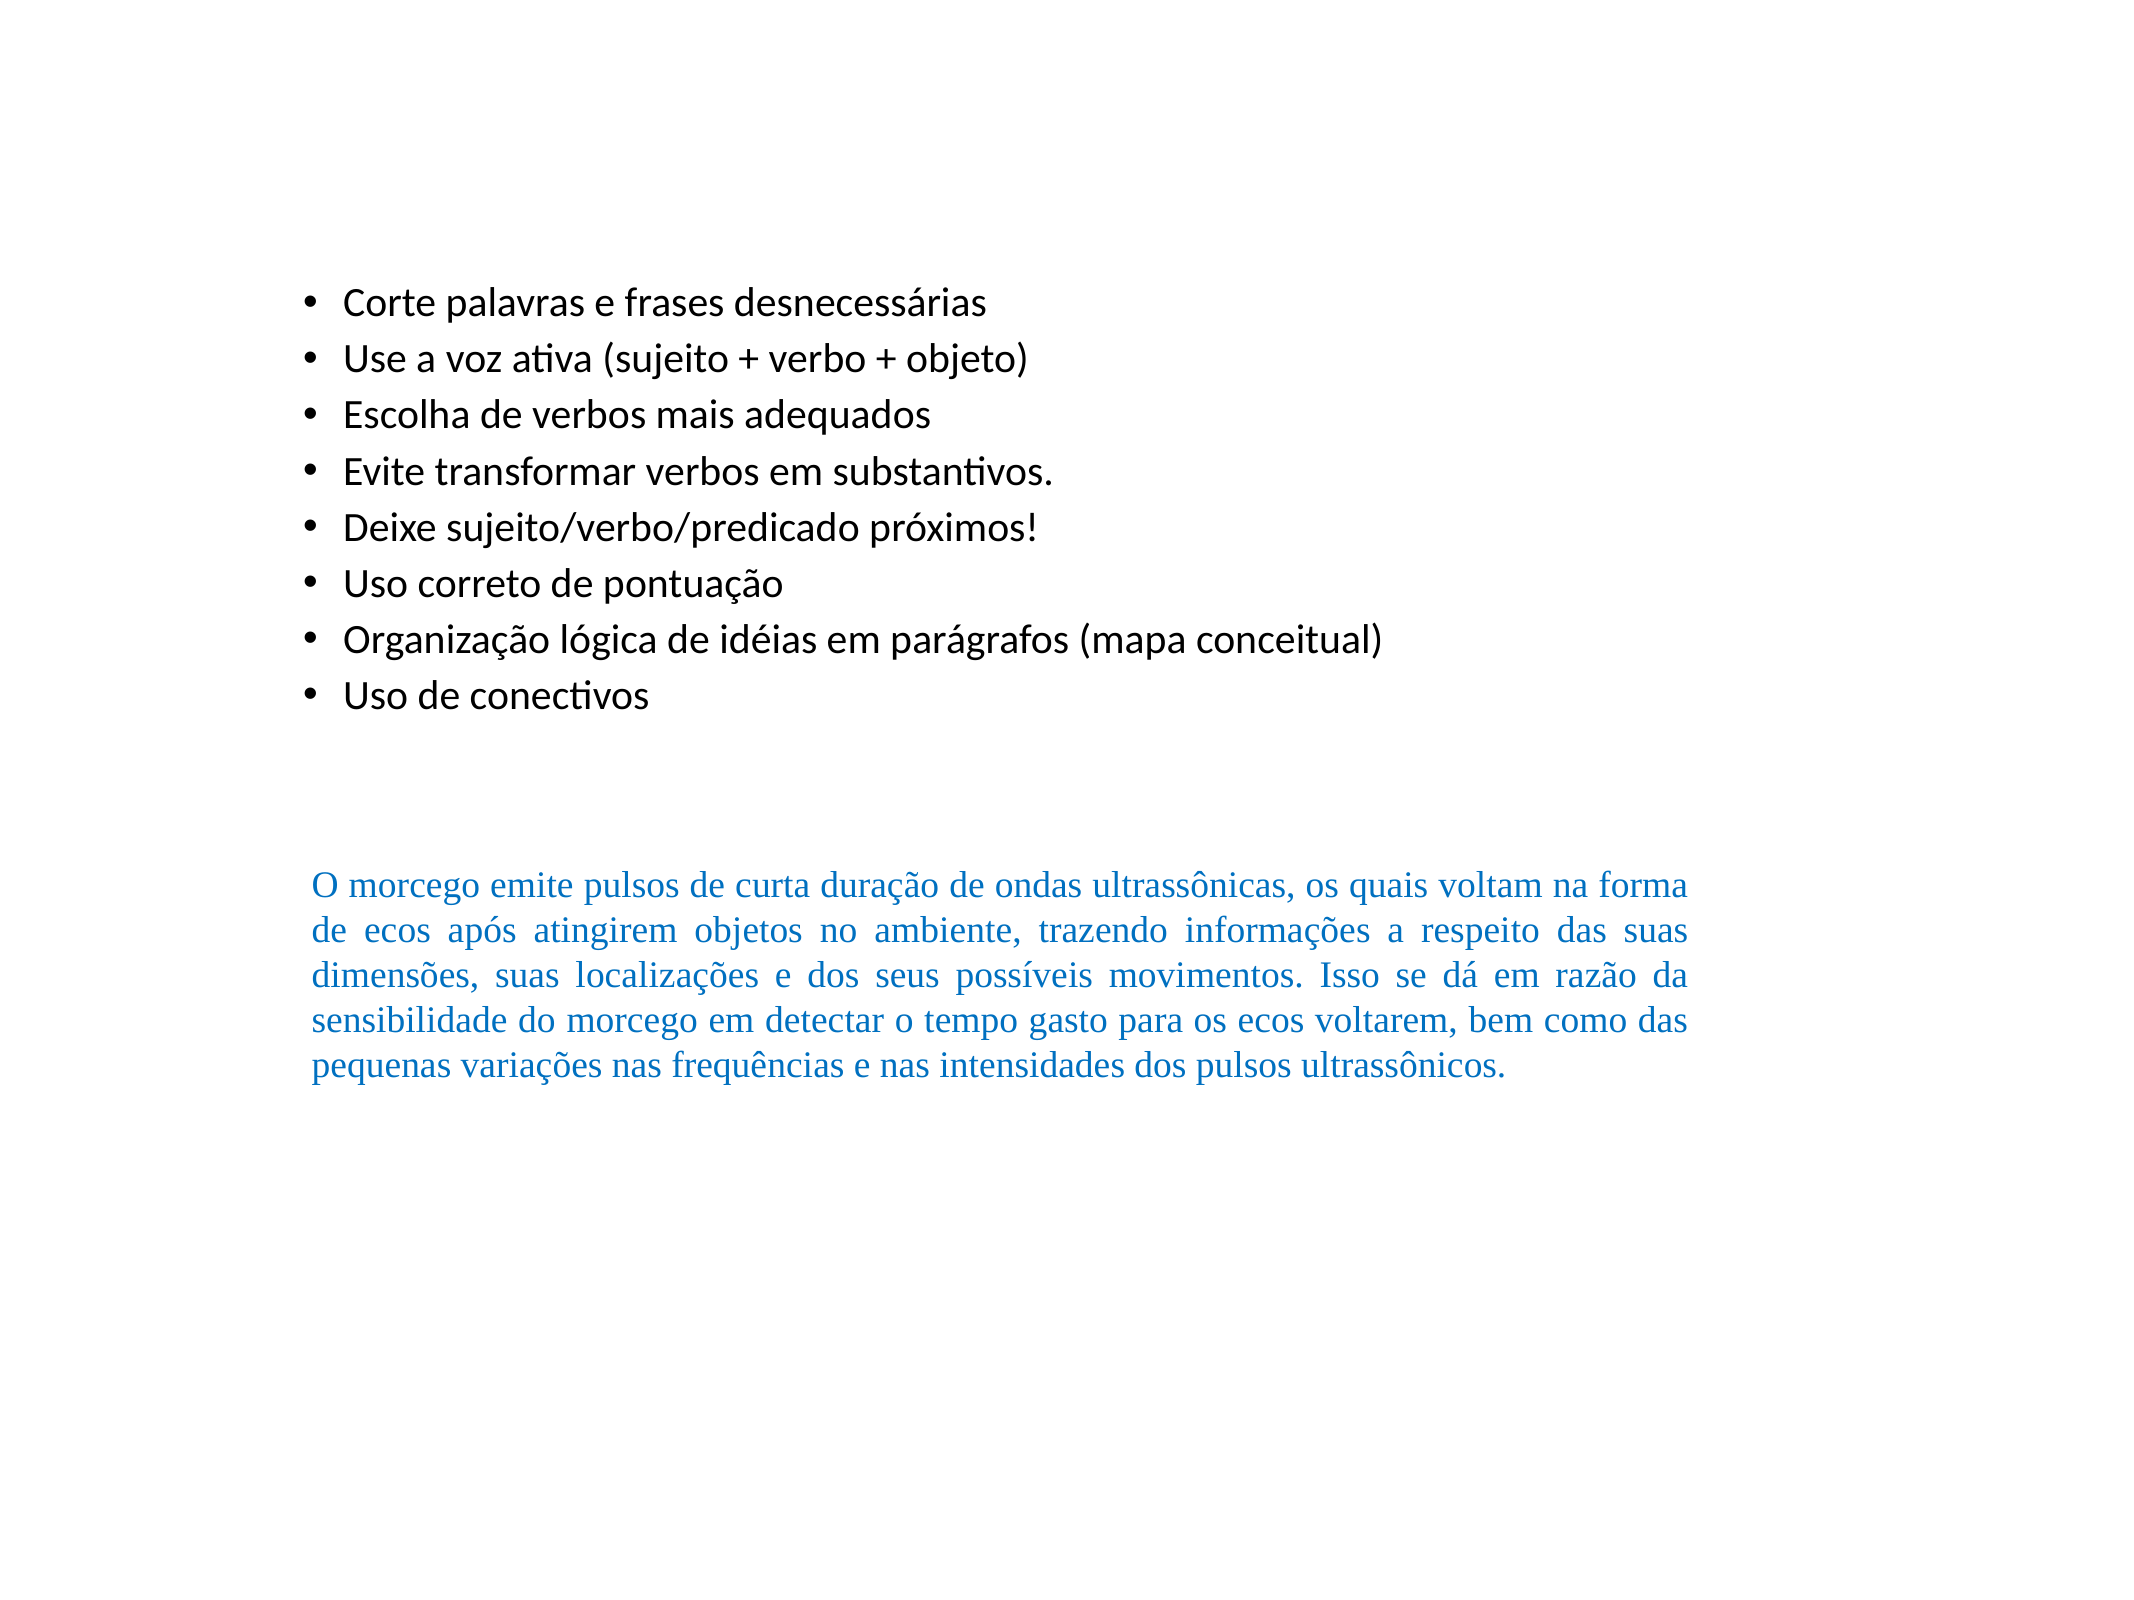

Corte palavras e frases desnecessárias
Use a voz ativa (sujeito + verbo + objeto)
Escolha de verbos mais adequados
Evite transformar verbos em substantivos.
Deixe sujeito/verbo/predicado próximos!
Uso correto de pontuação
Organização lógica de idéias em parágrafos (mapa conceitual)
Uso de conectivos

O morcego emite pulsos de curta duração de ondas ultrassônicas, os quais voltam na forma de ecos após atingirem objetos no ambiente, trazendo informações a respeito das suas dimensões, suas localizações e dos seus possíveis movimentos. Isso se dá em razão da sensibilidade do morcego em detectar o tempo gasto para os ecos voltarem, bem como das pequenas variações nas frequências e nas intensidades dos pulsos ultrassônicos.